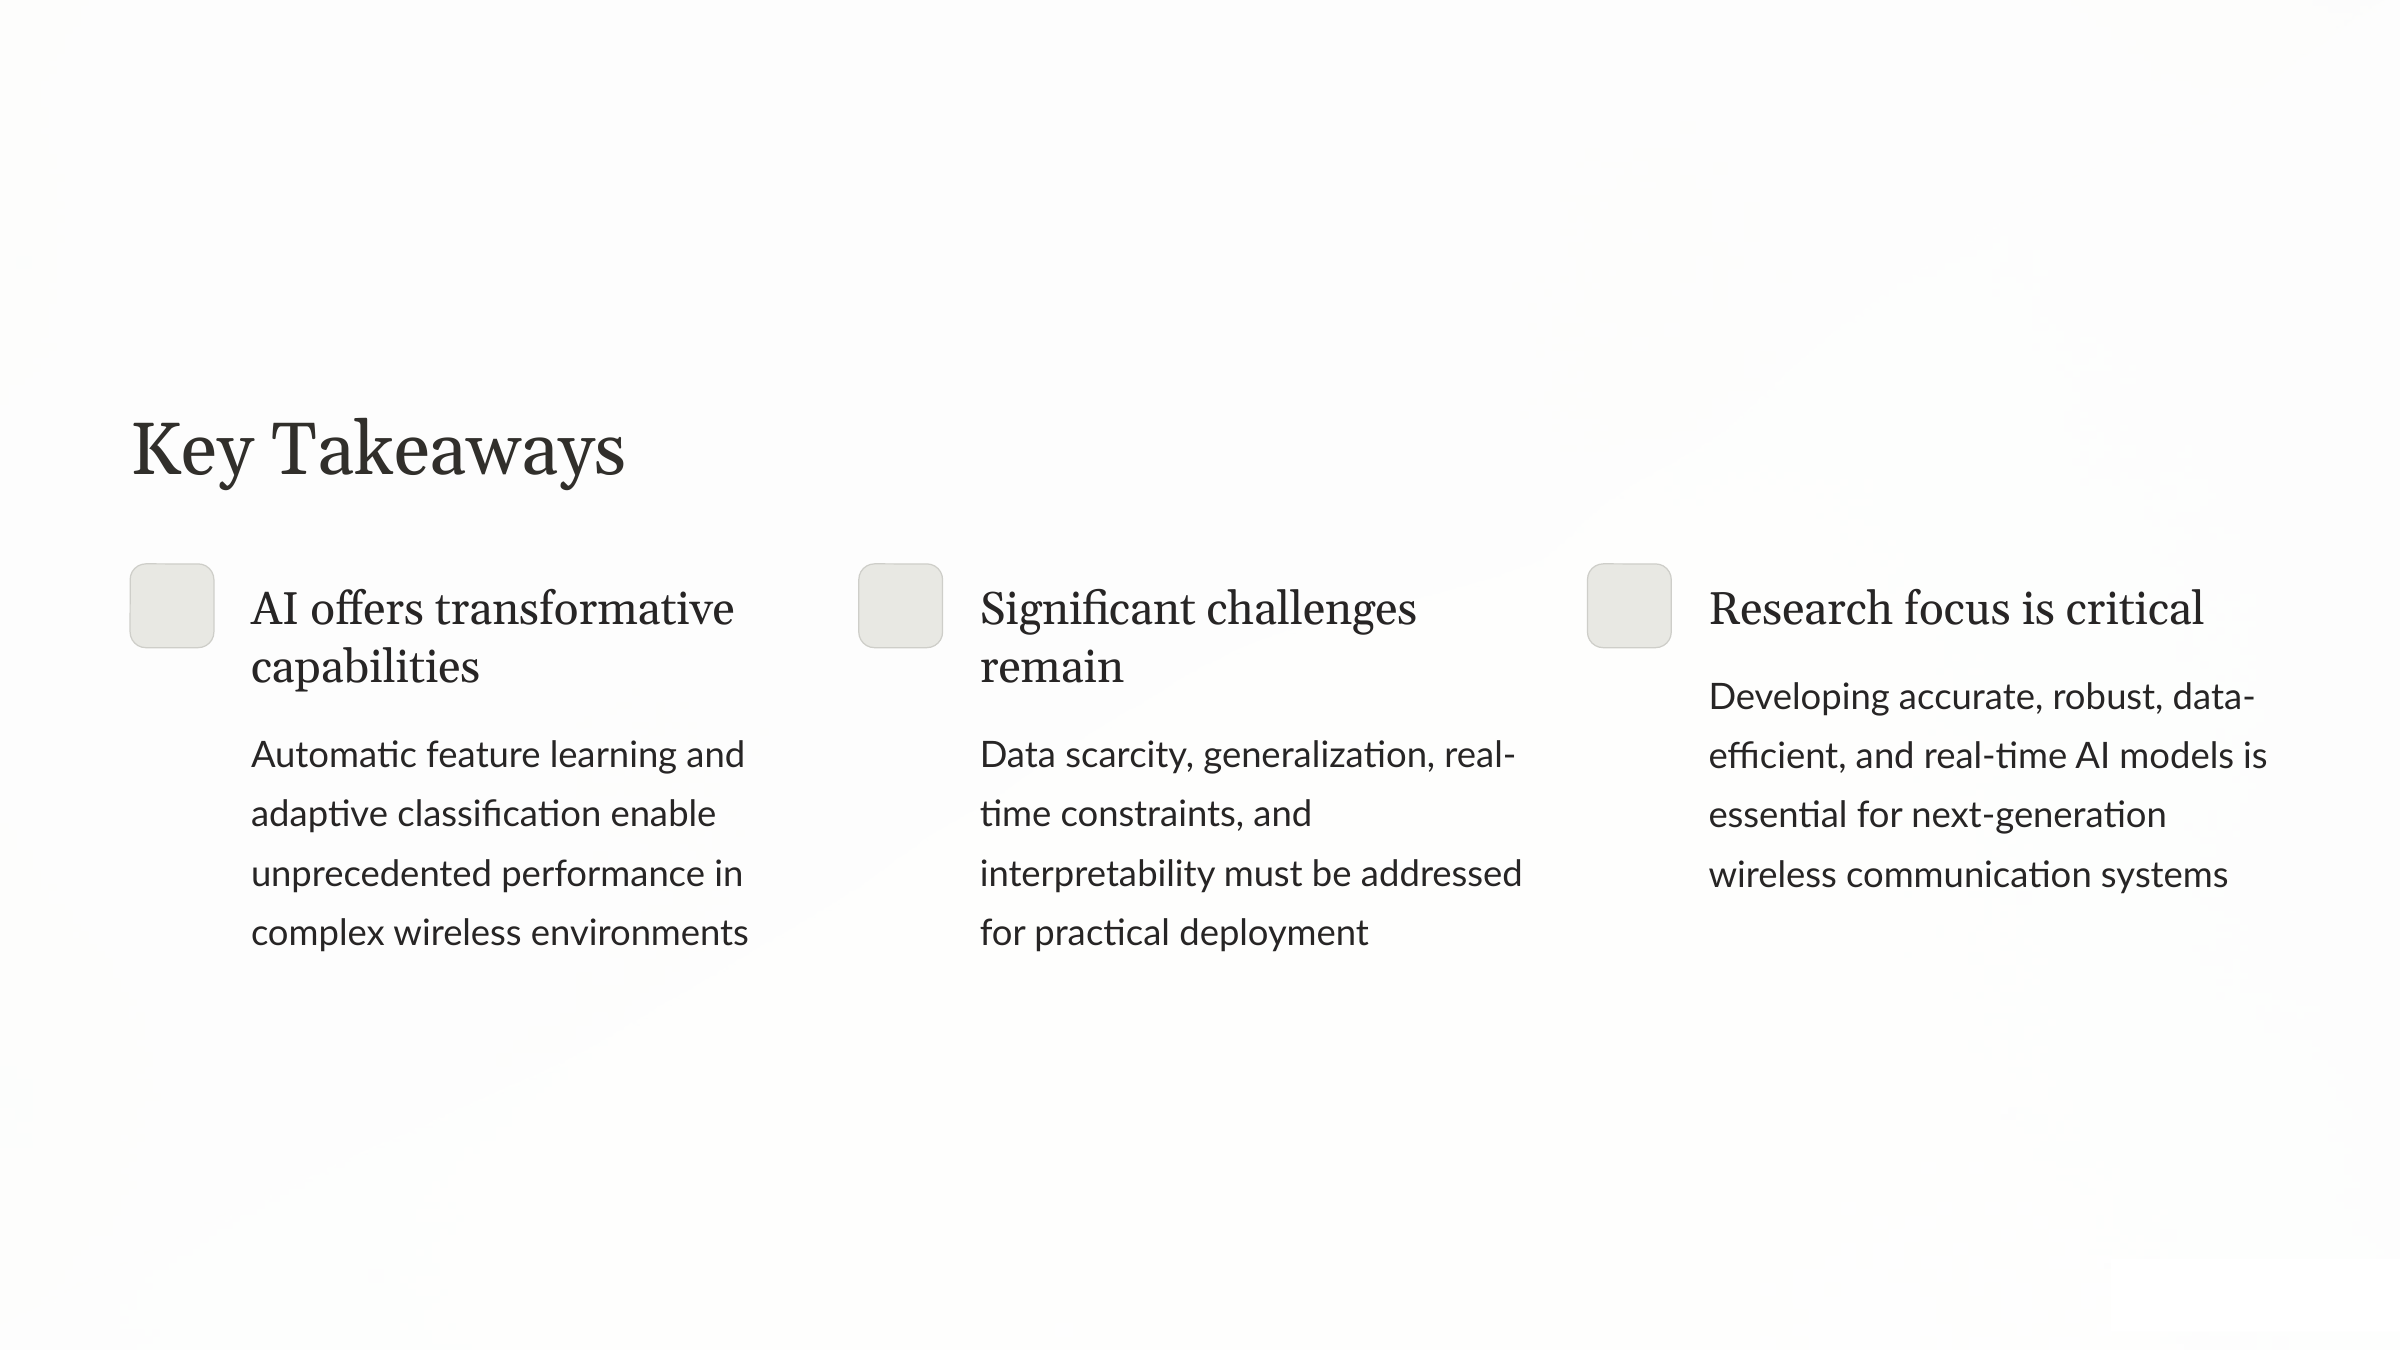

Key Takeaways

AI offers transformative capabilities
Significant challenges remain
Research focus is critical
Developing accurate, robust, data-efficient, and real-time AI models is essential for next-generation wireless communication systems
Automatic feature learning and adaptive classification enable unprecedented performance in complex wireless environments
Data scarcity, generalization, real-time constraints, and interpretability must be addressed for practical deployment